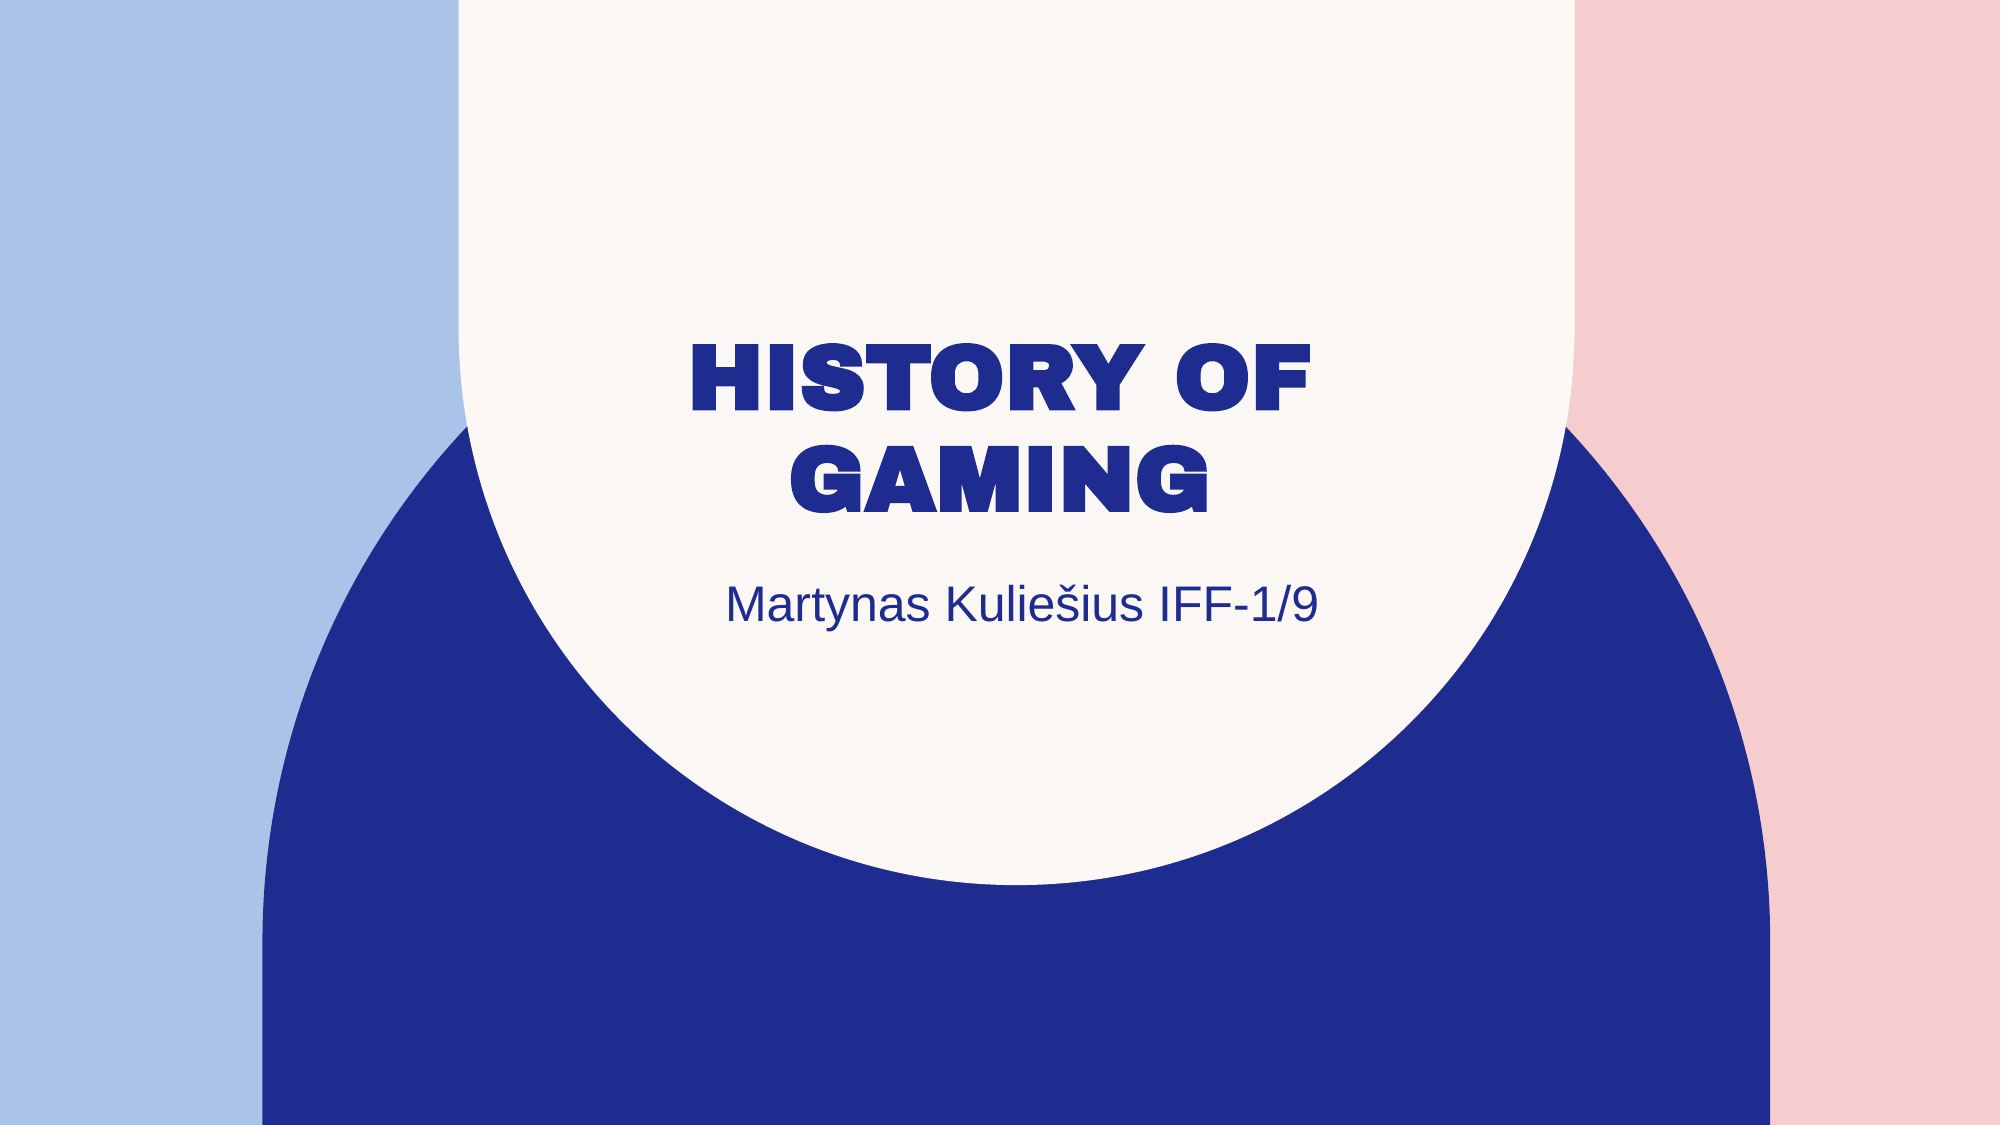

# History of Gaming
Martynas Kuliešius IFF-1/9